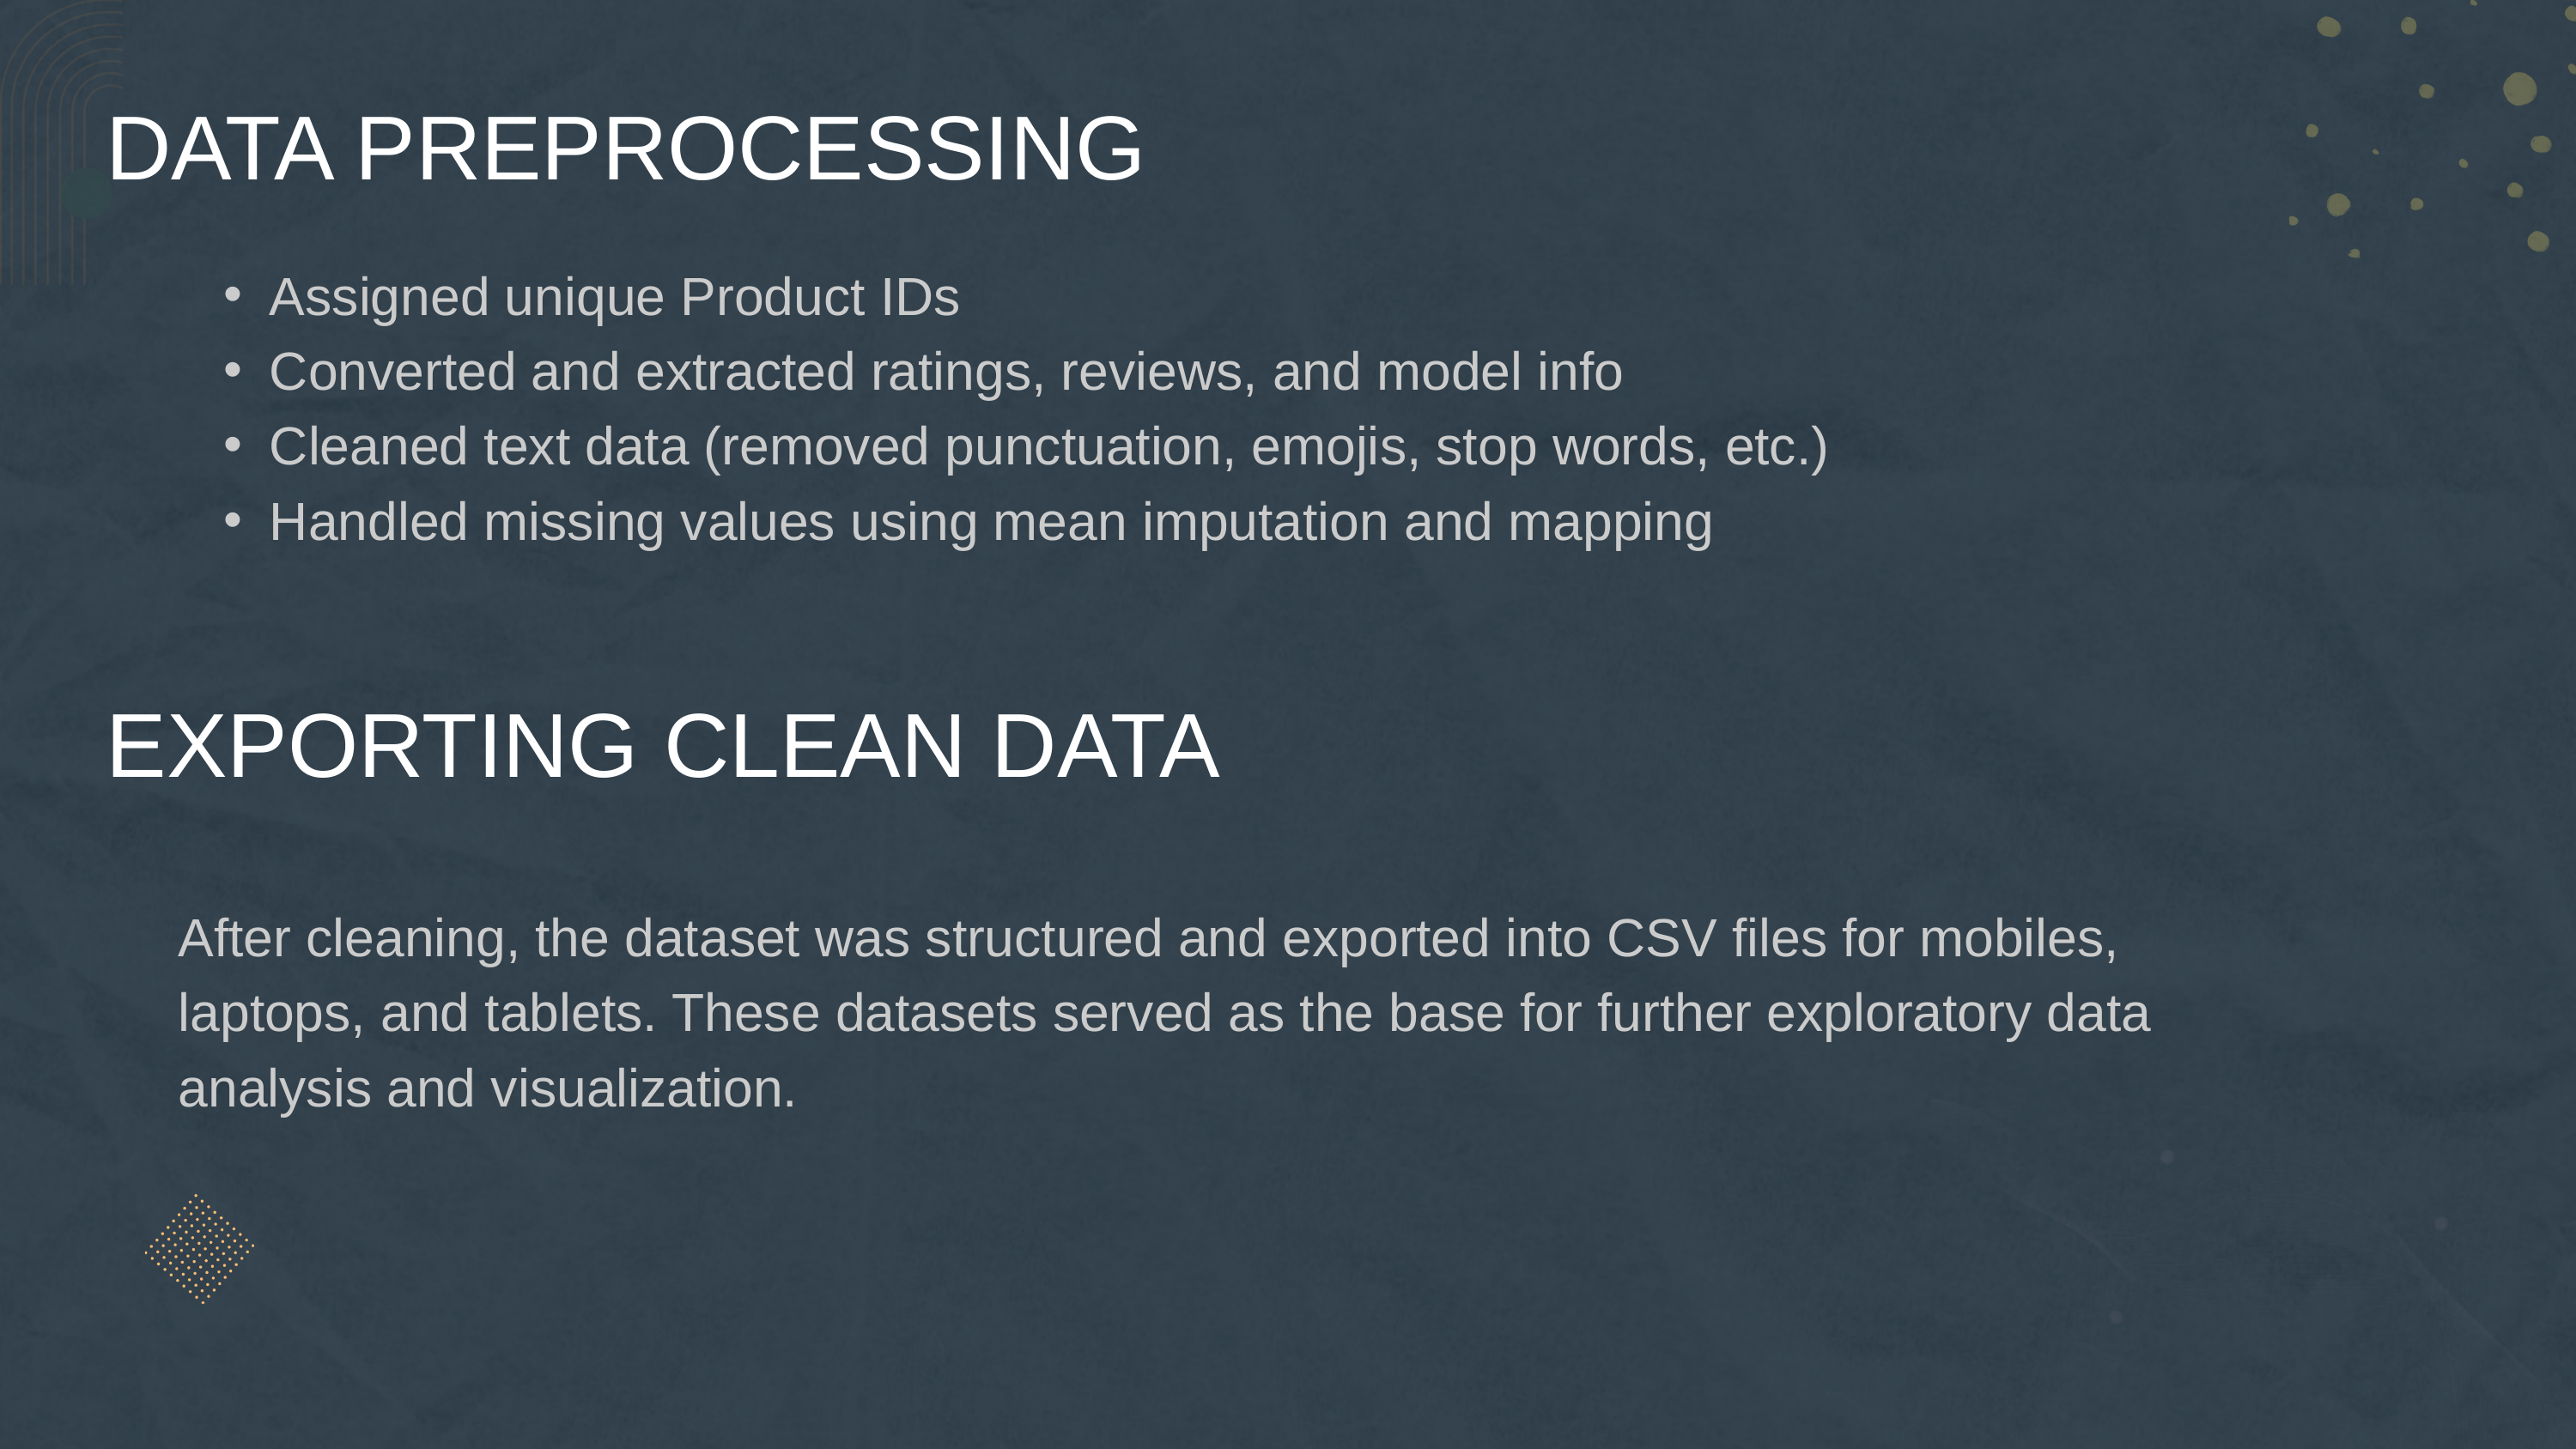

DATA PREPROCESSING
Assigned unique Product IDs
Converted and extracted ratings, reviews, and model info
Cleaned text data (removed punctuation, emojis, stop words, etc.)
Handled missing values using mean imputation and mapping
EXPORTING CLEAN DATA
After cleaning, the dataset was structured and exported into CSV files for mobiles, laptops, and tablets. These datasets served as the base for further exploratory data analysis and visualization.